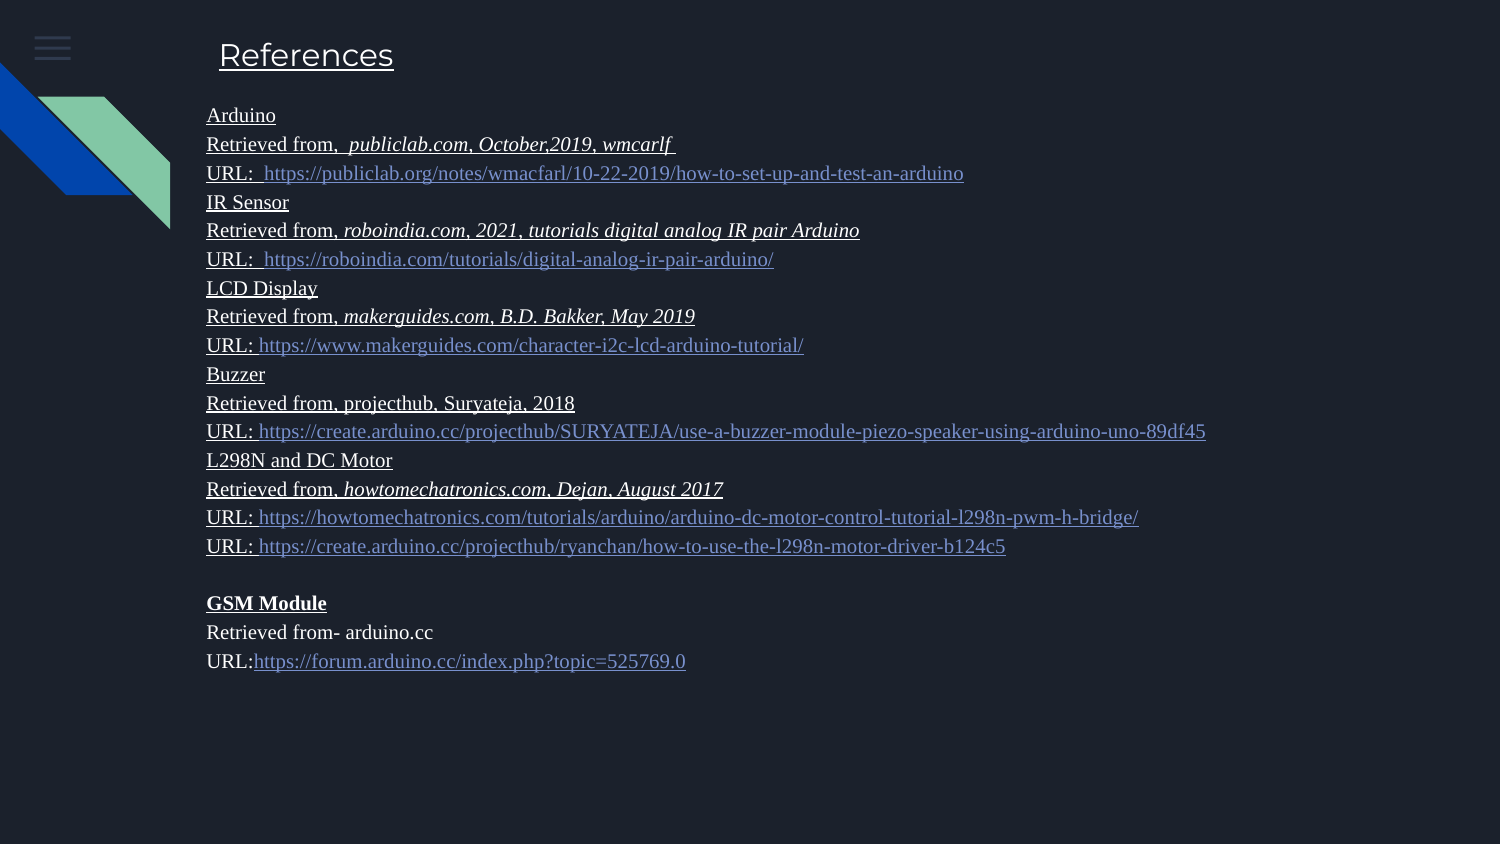

# References
Arduino
Retrieved from,  publiclab.com, October,2019, wmcarlf
URL:  https://publiclab.org/notes/wmacfarl/10-22-2019/how-to-set-up-and-test-an-arduino
IR Sensor
Retrieved from, roboindia.com, 2021, tutorials digital analog IR pair Arduino
URL:  https://roboindia.com/tutorials/digital-analog-ir-pair-arduino/
LCD Display
Retrieved from, makerguides.com, B.D. Bakker, May 2019
URL: https://www.makerguides.com/character-i2c-lcd-arduino-tutorial/
Buzzer
Retrieved from, projecthub, Suryateja, 2018
URL: https://create.arduino.cc/projecthub/SURYATEJA/use-a-buzzer-module-piezo-speaker-using-arduino-uno-89df45
L298N and DC Motor
Retrieved from, howtomechatronics.com, Dejan, August 2017
URL: https://howtomechatronics.com/tutorials/arduino/arduino-dc-motor-control-tutorial-l298n-pwm-h-bridge/
URL: https://create.arduino.cc/projecthub/ryanchan/how-to-use-the-l298n-motor-driver-b124c5

GSM Module
Retrieved from- arduino.cc
URL:https://forum.arduino.cc/index.php?topic=525769.0